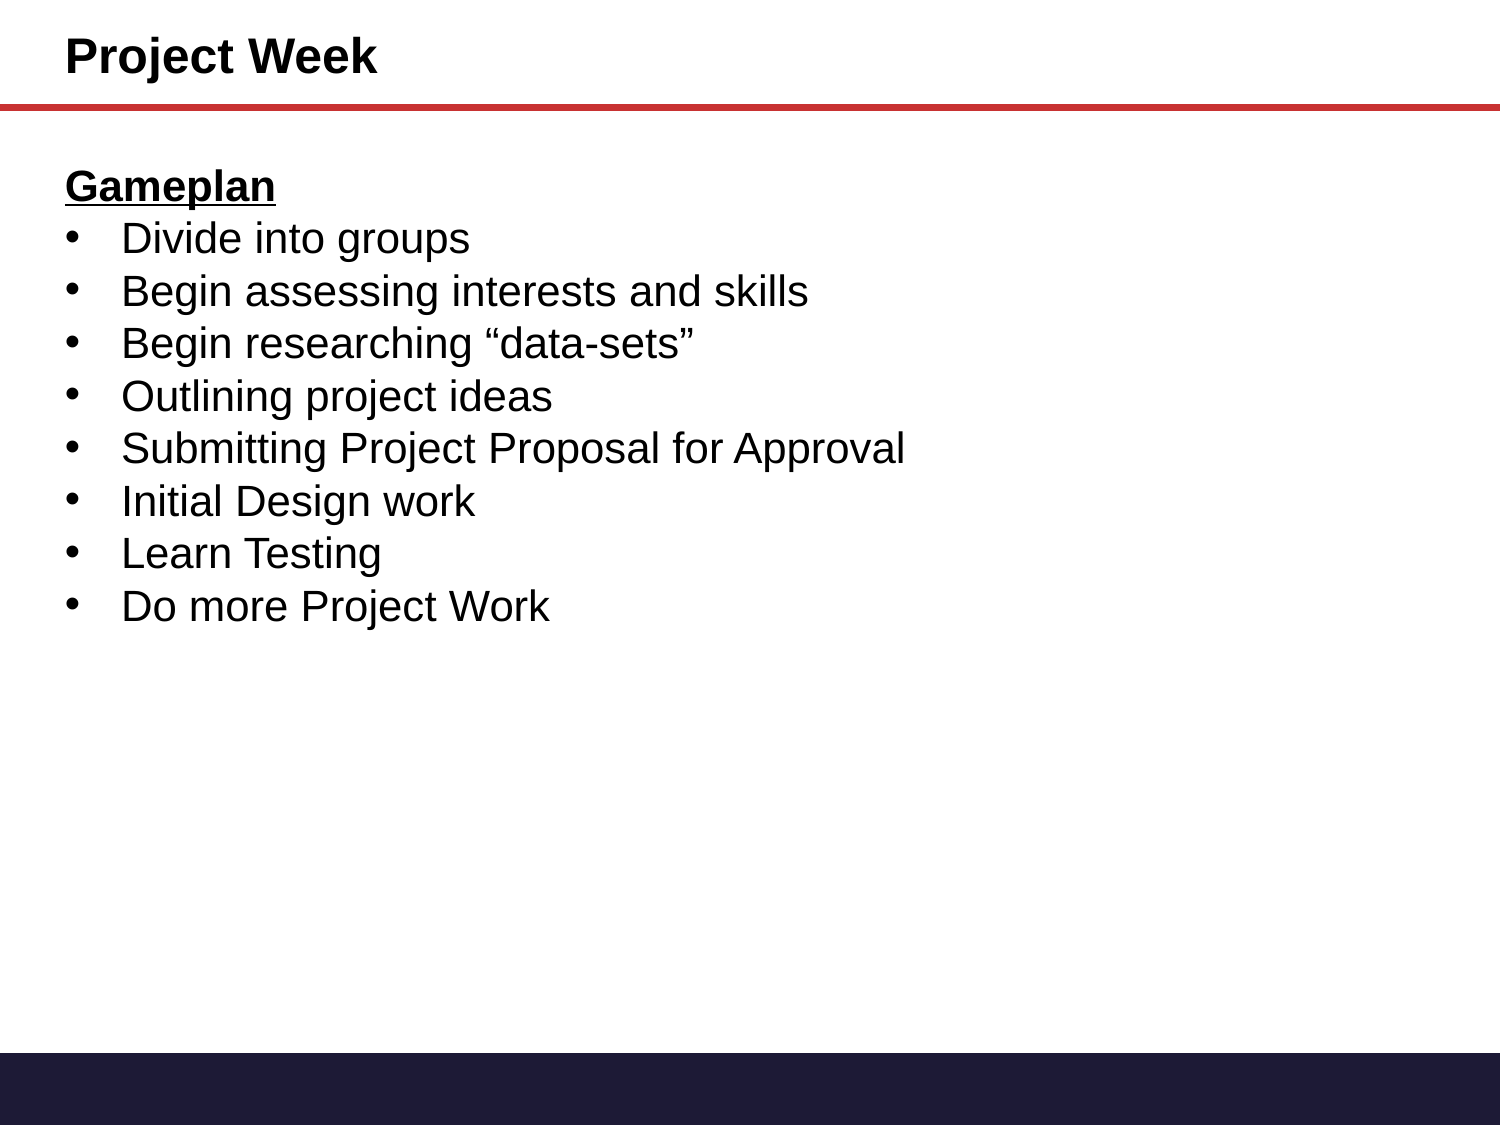

Project Week
Gameplan
Divide into groups
Begin assessing interests and skills
Begin researching “data-sets”
Outlining project ideas
Submitting Project Proposal for Approval
Initial Design work
Learn Testing
Do more Project Work